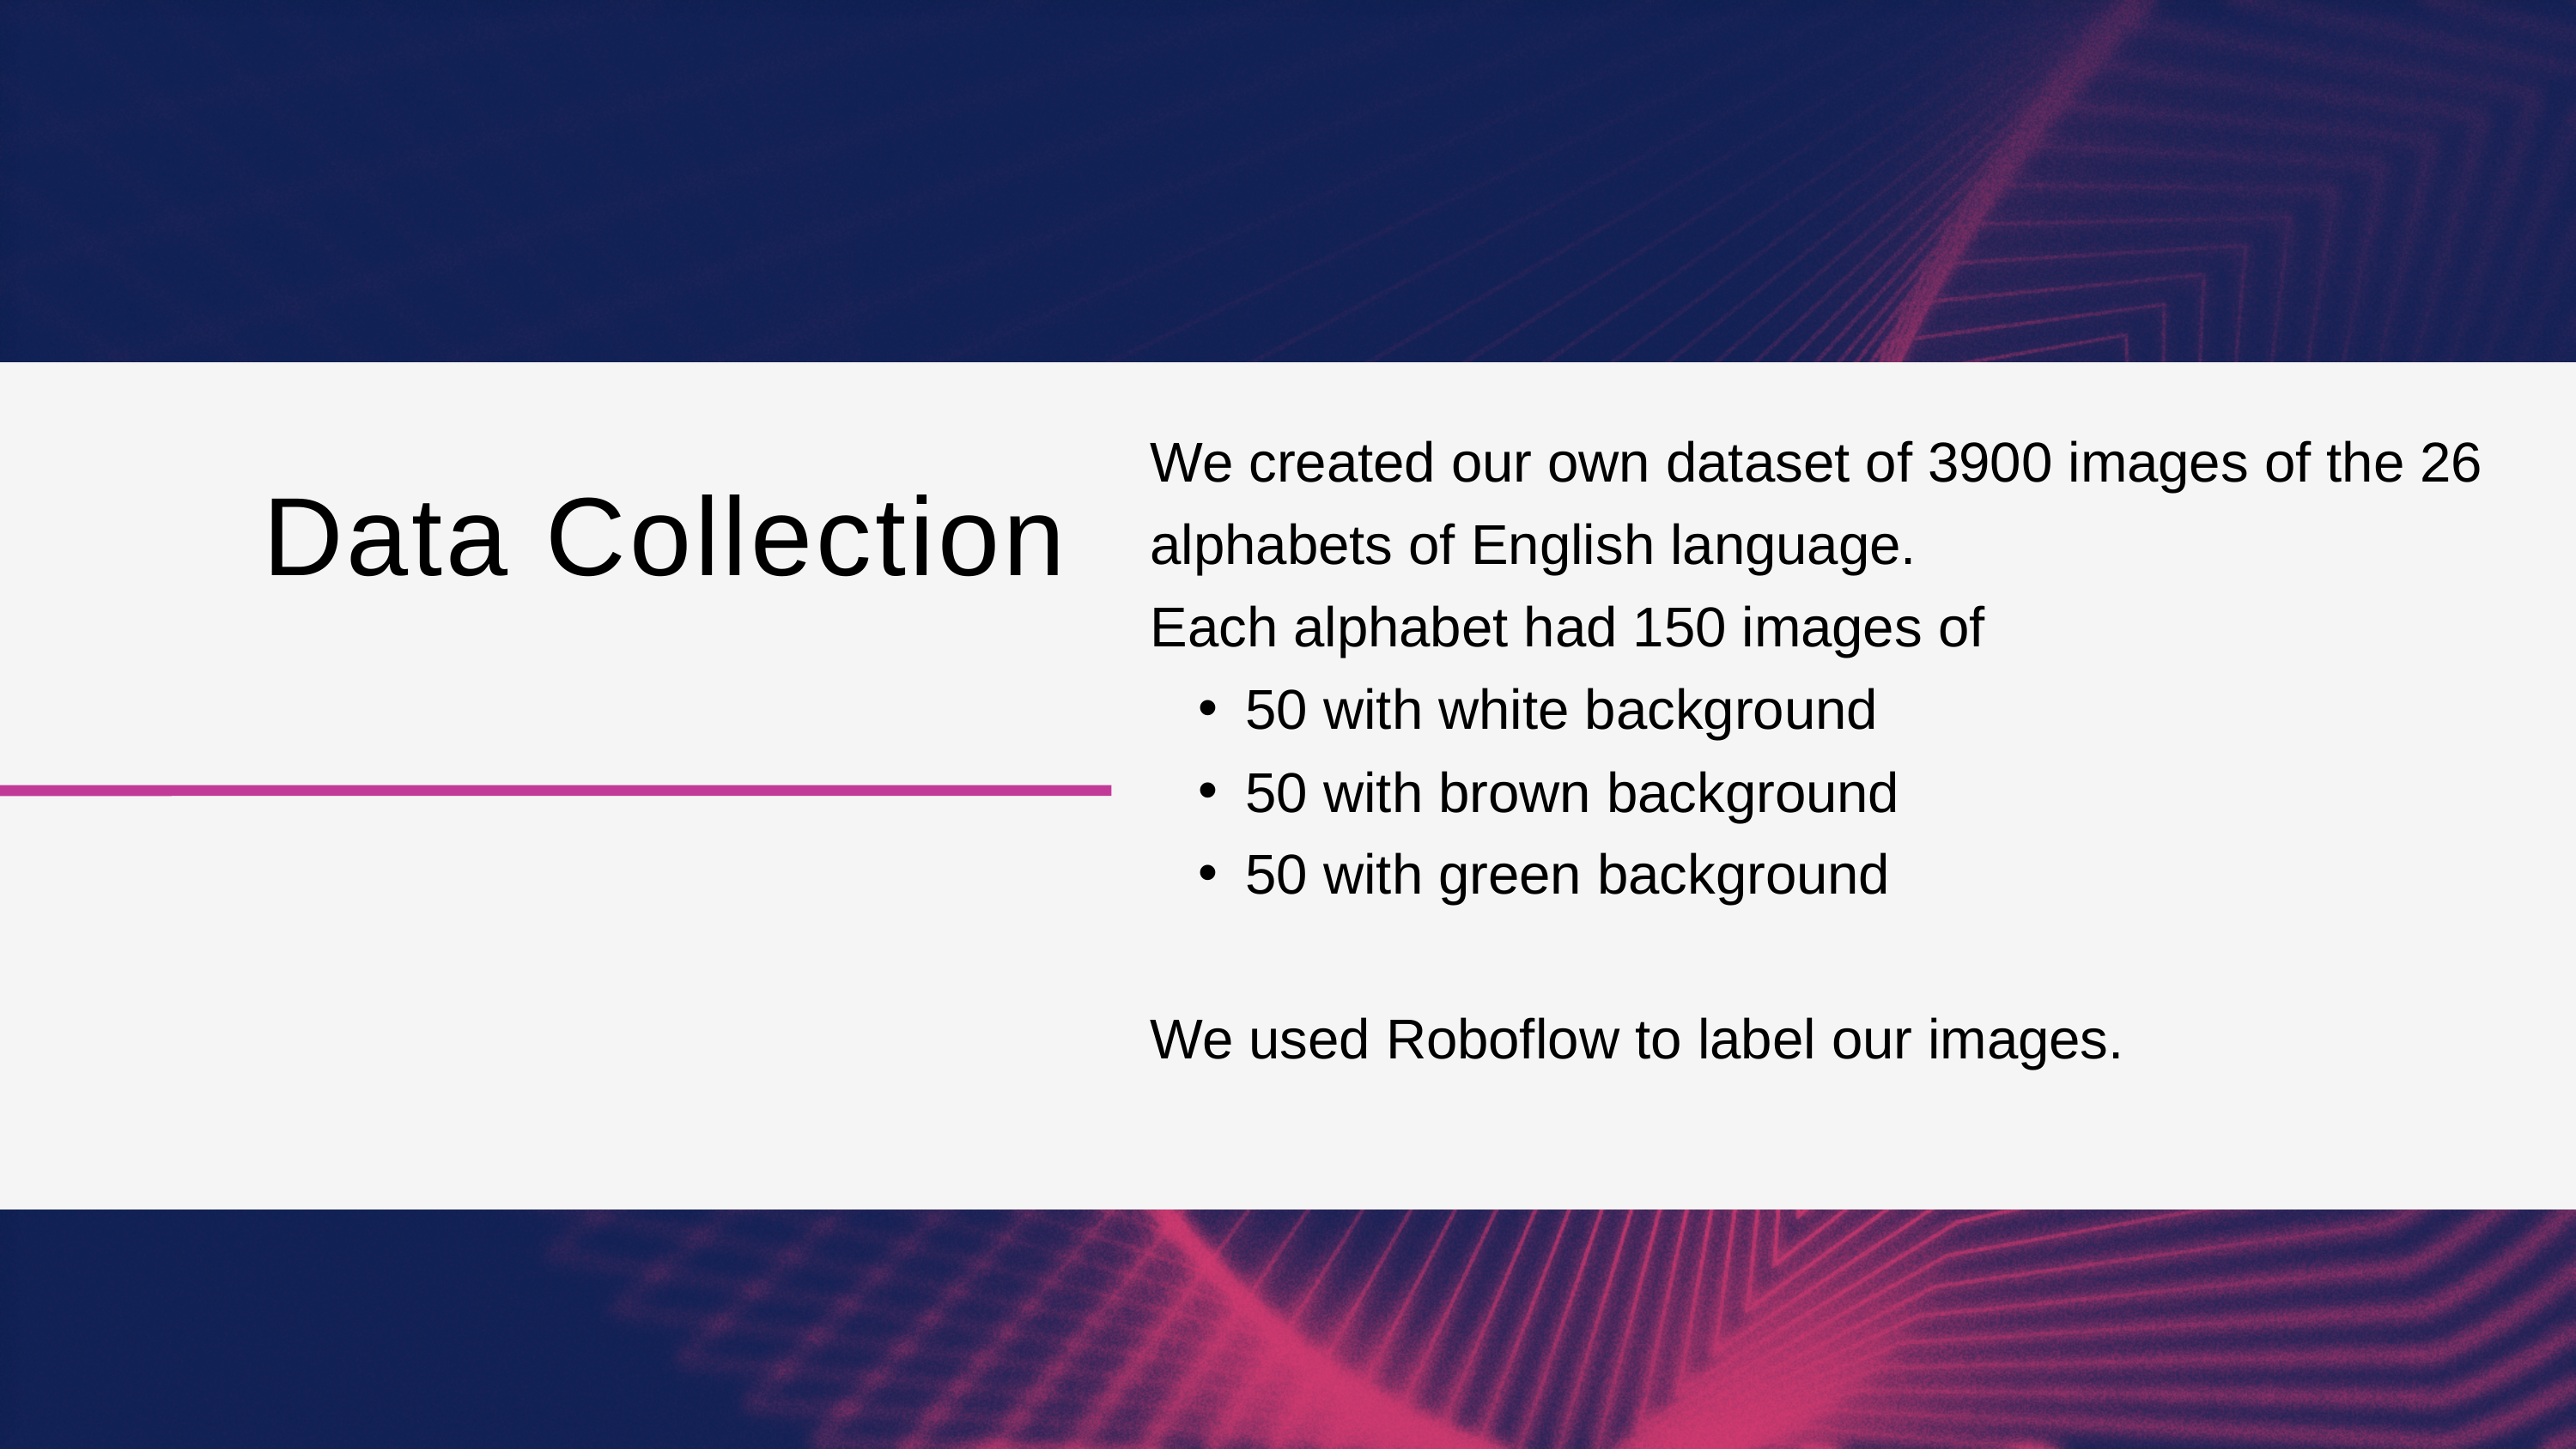

We created our own dataset of 3900 images of the 26 alphabets of English language.
Each alphabet had 150 images of
50 with white background
50 with brown background
50 with green background

We used Roboflow to label our images.

Data Collection